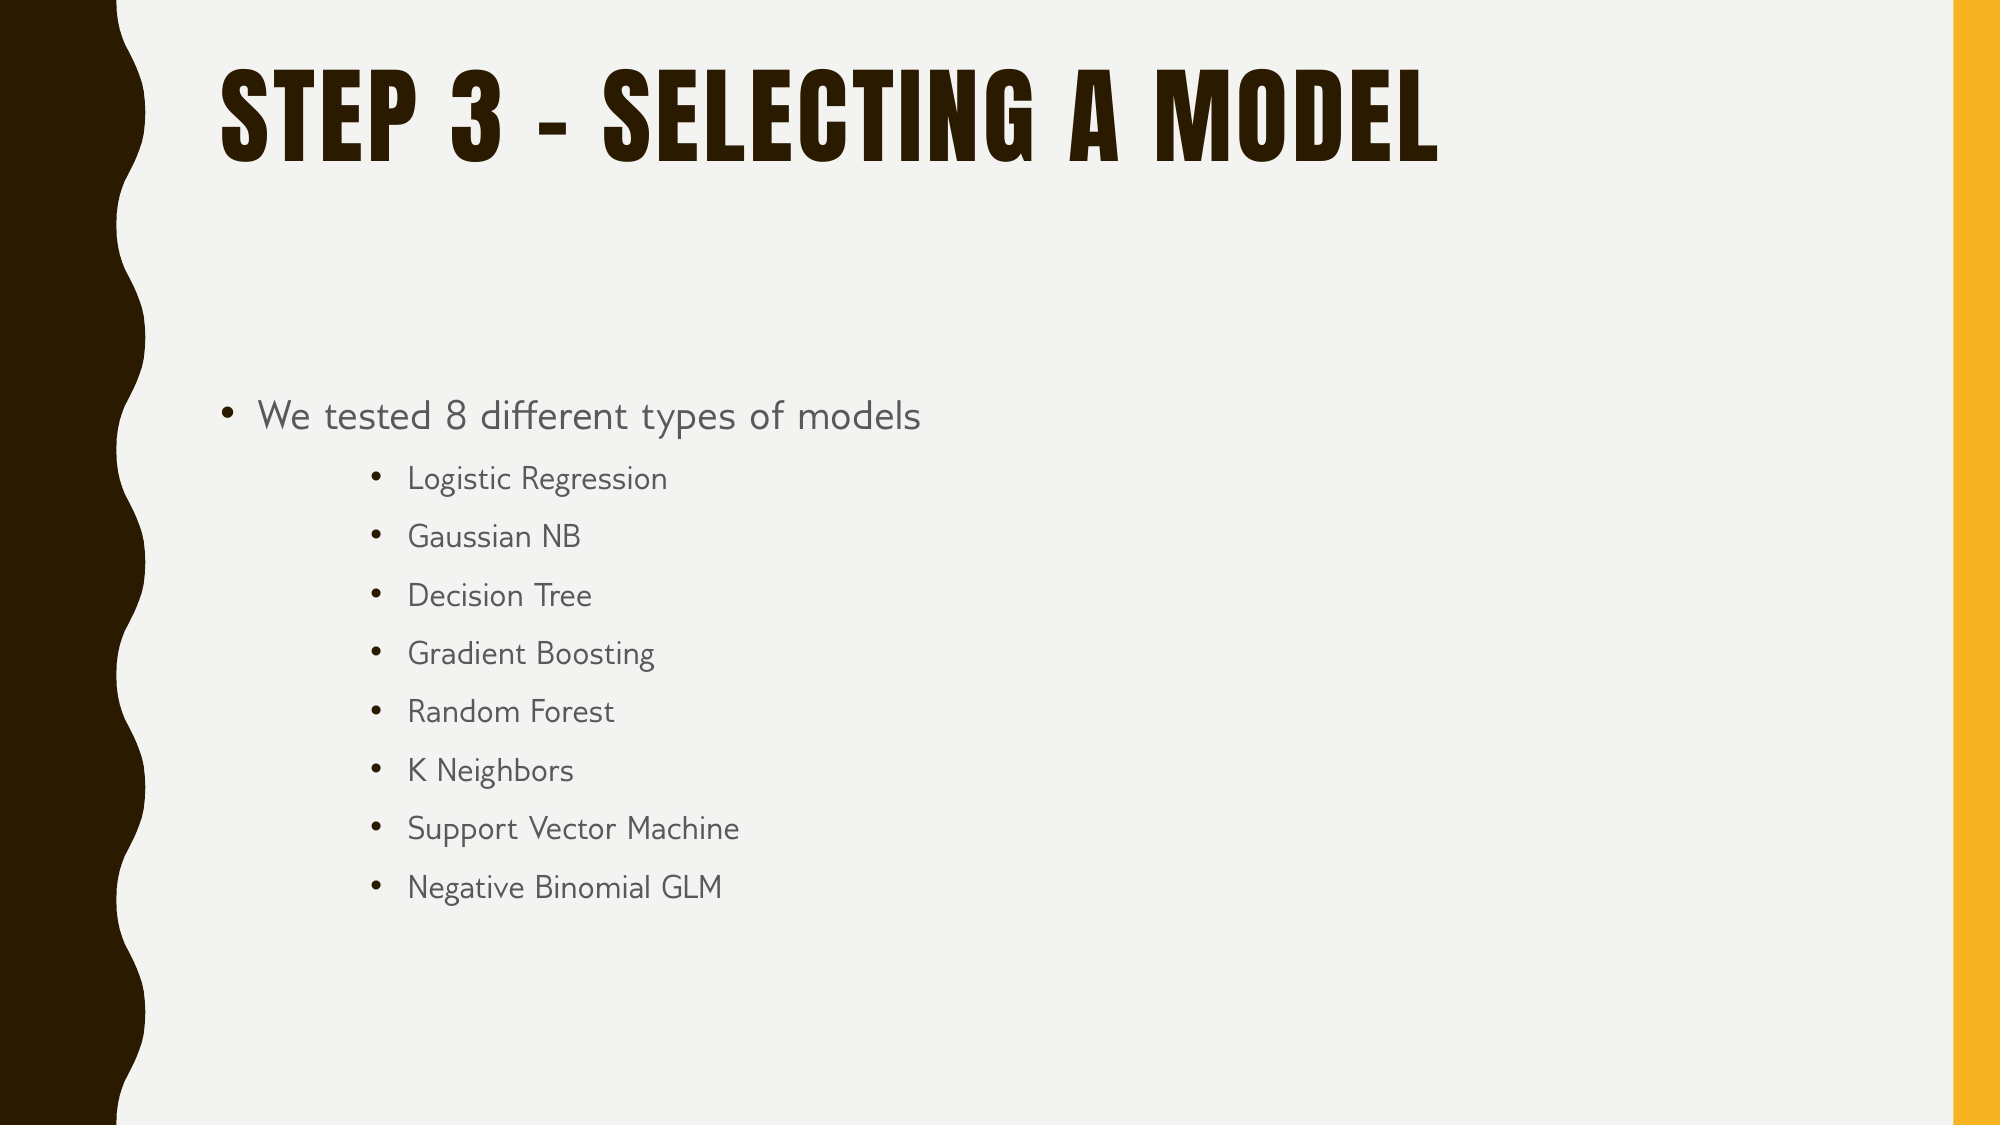

# Step 3 – Selecting a Model
We tested 8 different types of models
Logistic Regression
Gaussian NB
Decision Tree
Gradient Boosting
Random Forest
K Neighbors
Support Vector Machine
Negative Binomial GLM